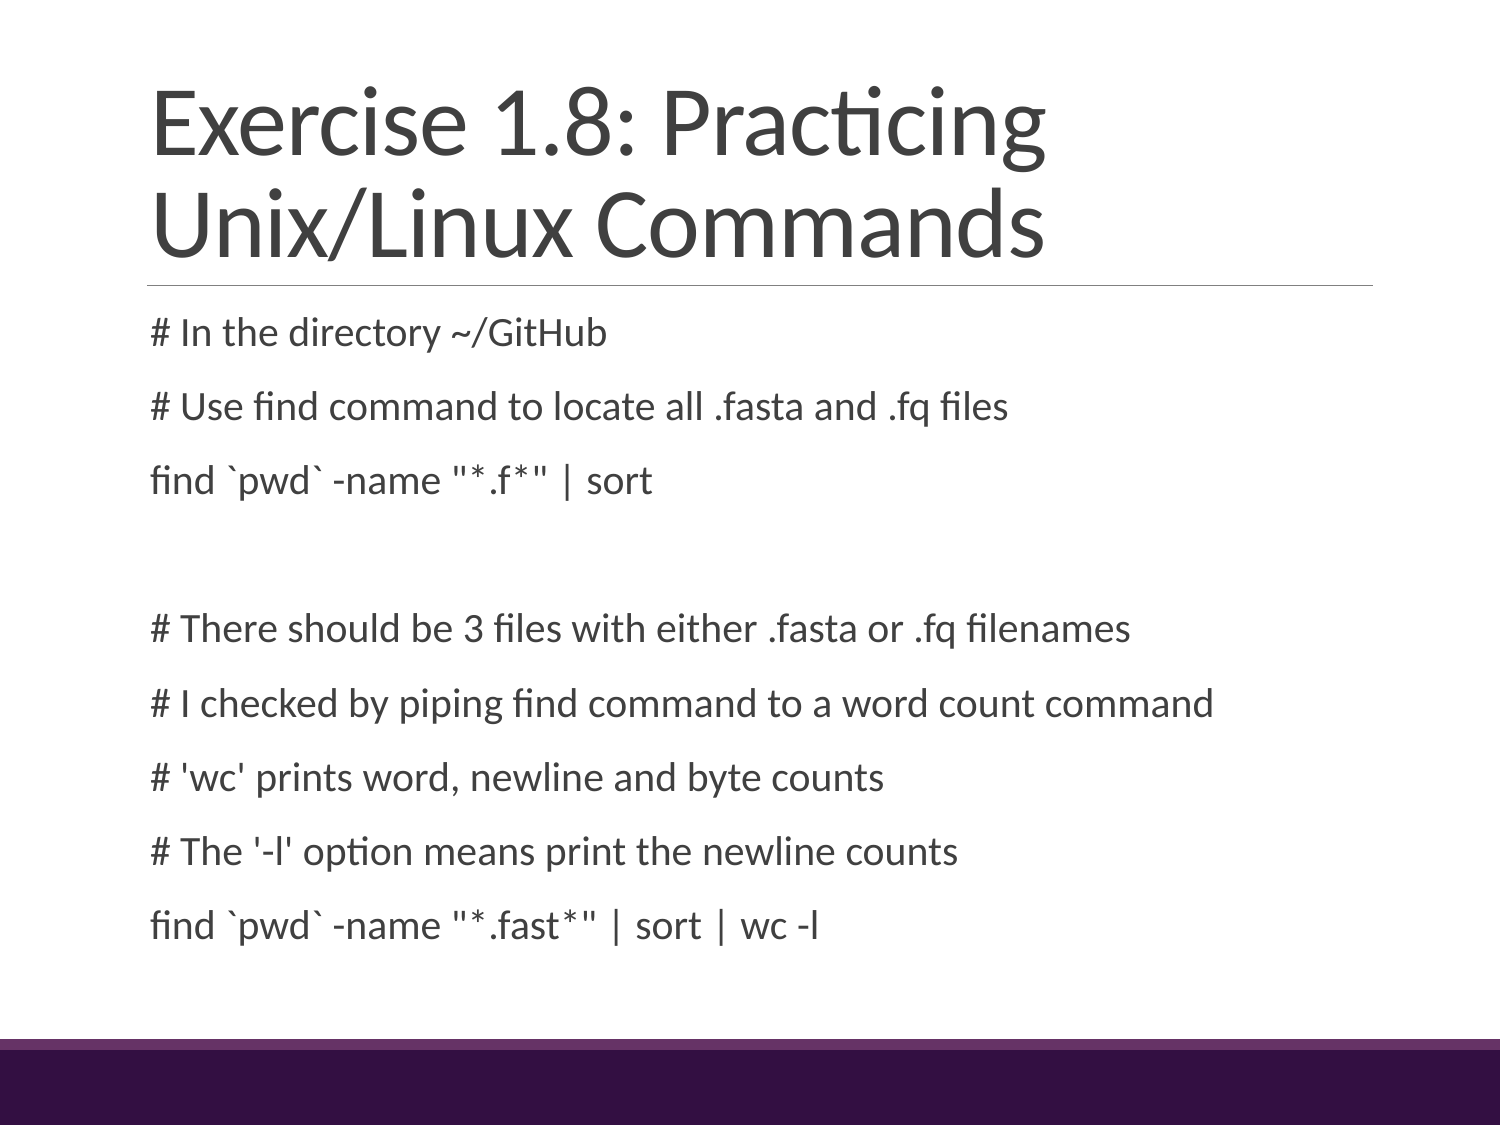

# Exercise 1.8: Practicing Unix/Linux Commands
# In the directory ~/GitHub
# Use find command to locate all .fasta and .fq files
find `pwd` -name "*.f*" | sort

# There should be 3 files with either .fasta or .fq filenames
# I checked by piping find command to a word count command
# 'wc' prints word, newline and byte counts
# The '-l' option means print the newline counts
find `pwd` -name "*.fast*" | sort | wc -l